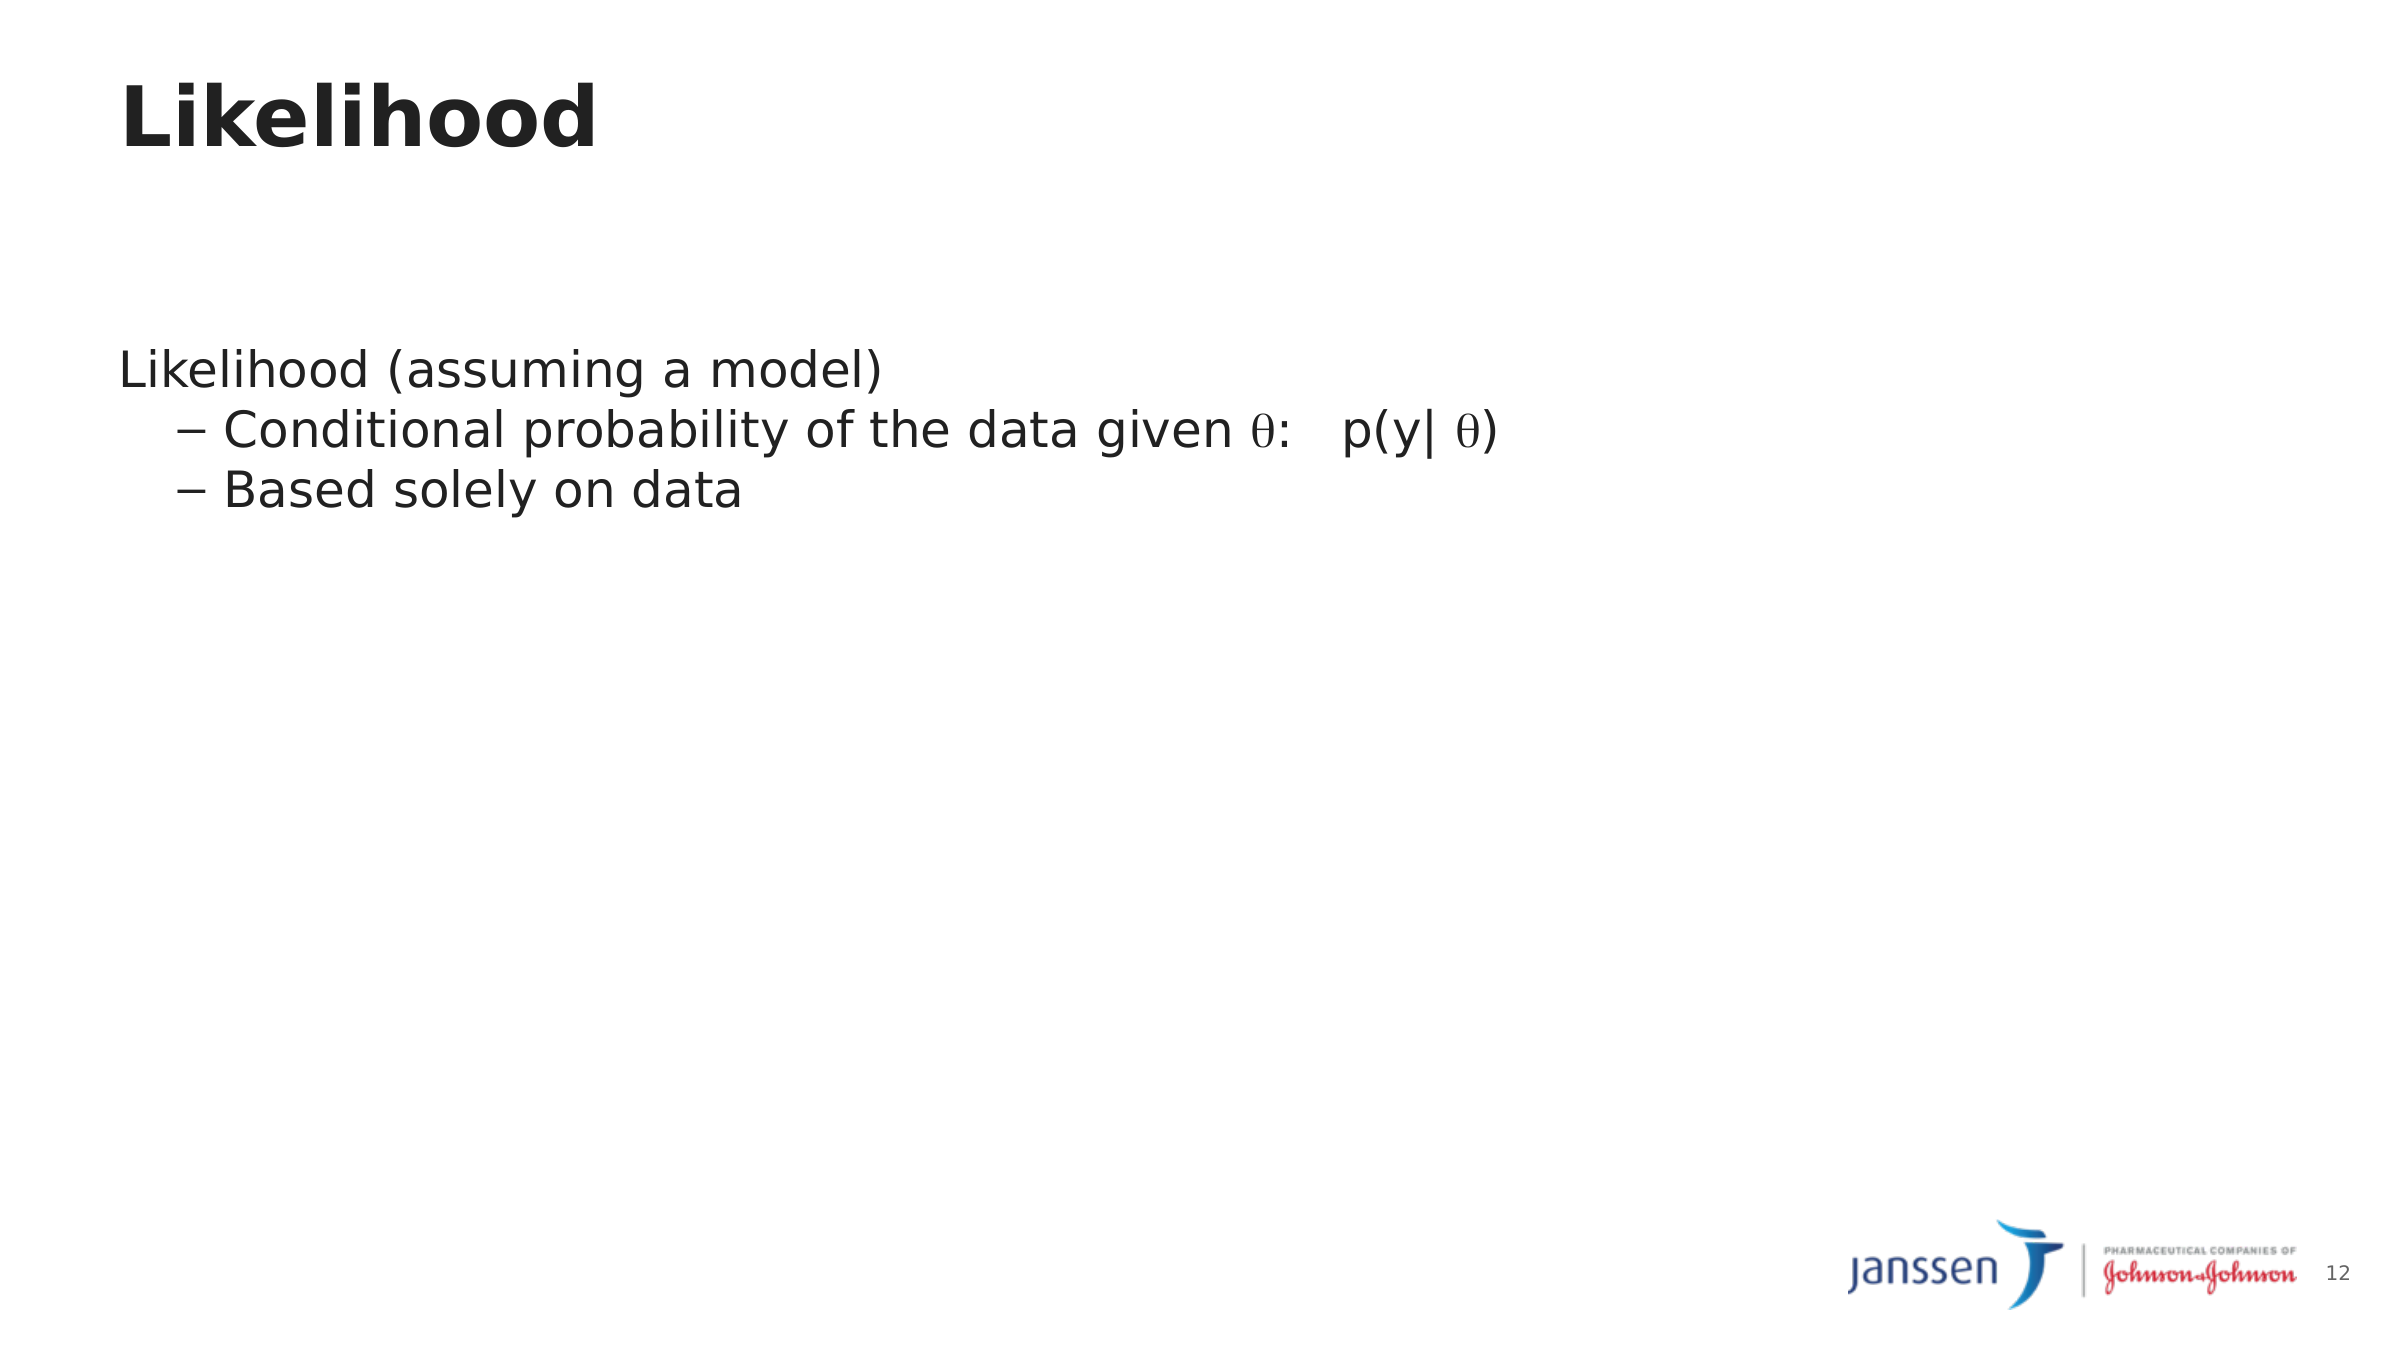

# Likelihood

Likelihood (assuming a model)
Conditional probability of the data given θ:   p(y| θ)
Based solely on data

12